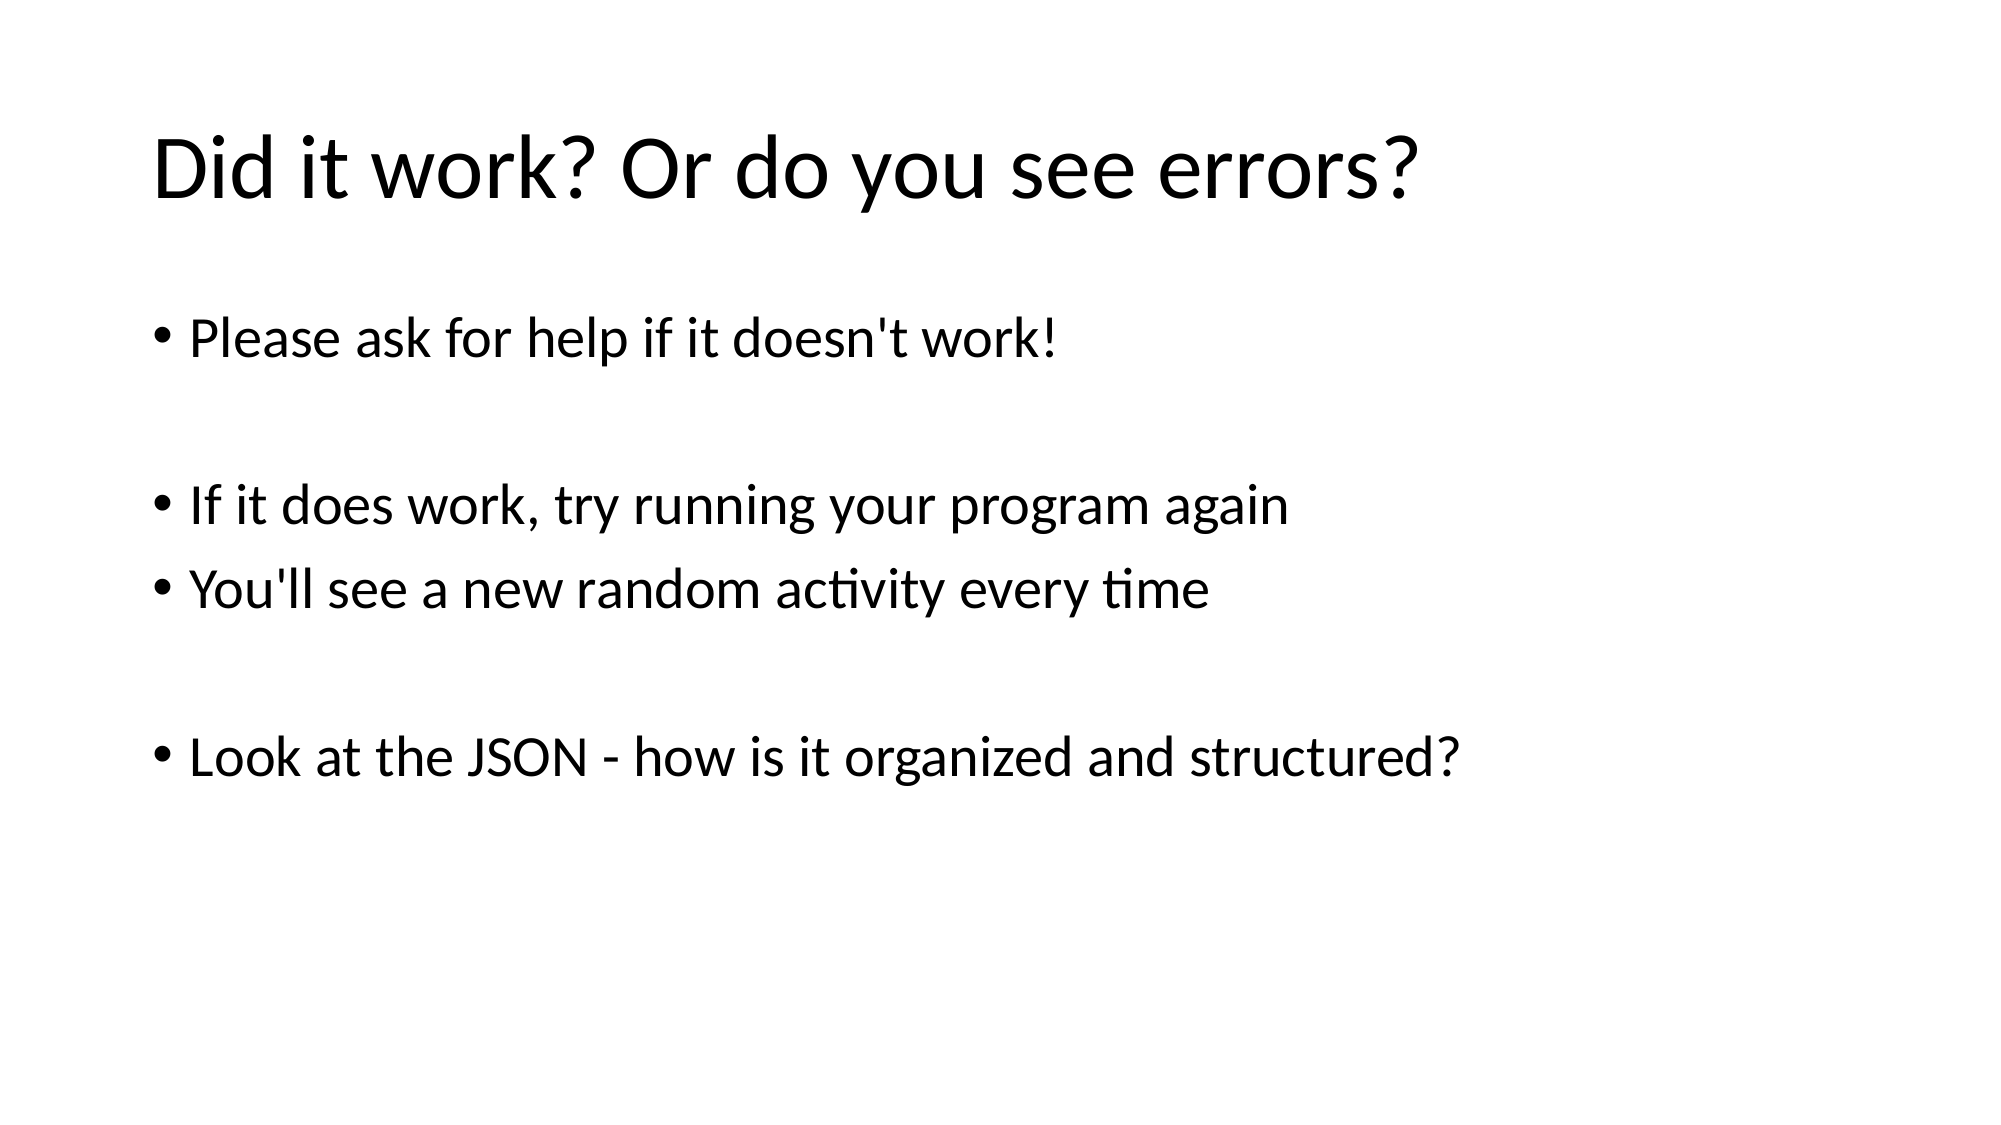

# Did it work? Or do you see errors?
Please ask for help if it doesn't work!

If it does work, try running your program again
You'll see a new random activity every time

Look at the JSON - how is it organized and structured?